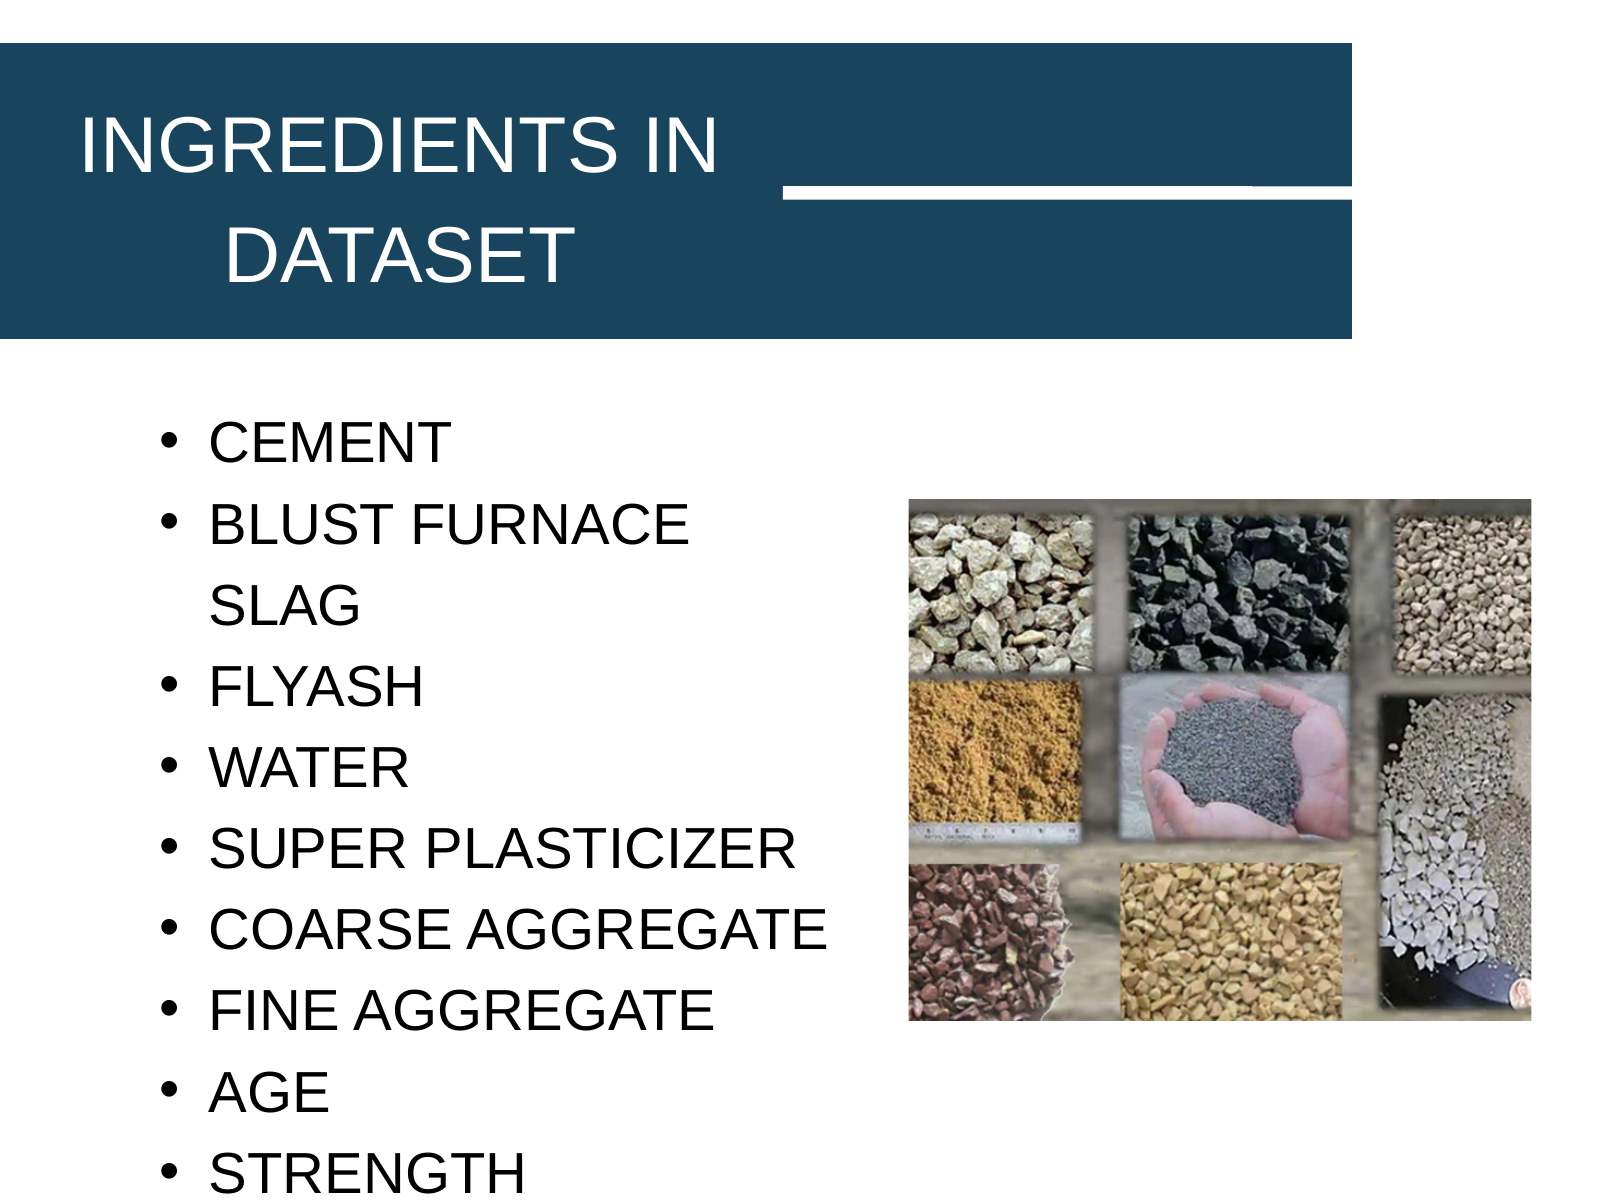

INGREDIENTS IN DATASET
CEMENT
BLUST FURNACE SLAG
FLYASH
WATER
SUPER PLASTICIZER
COARSE AGGREGATE
FINE AGGREGATE
AGE
STRENGTH

BUSINESS COMPETITION
Apply page animations and transitions to your Canva presentation to emphasize ideas and make them even more memorable.